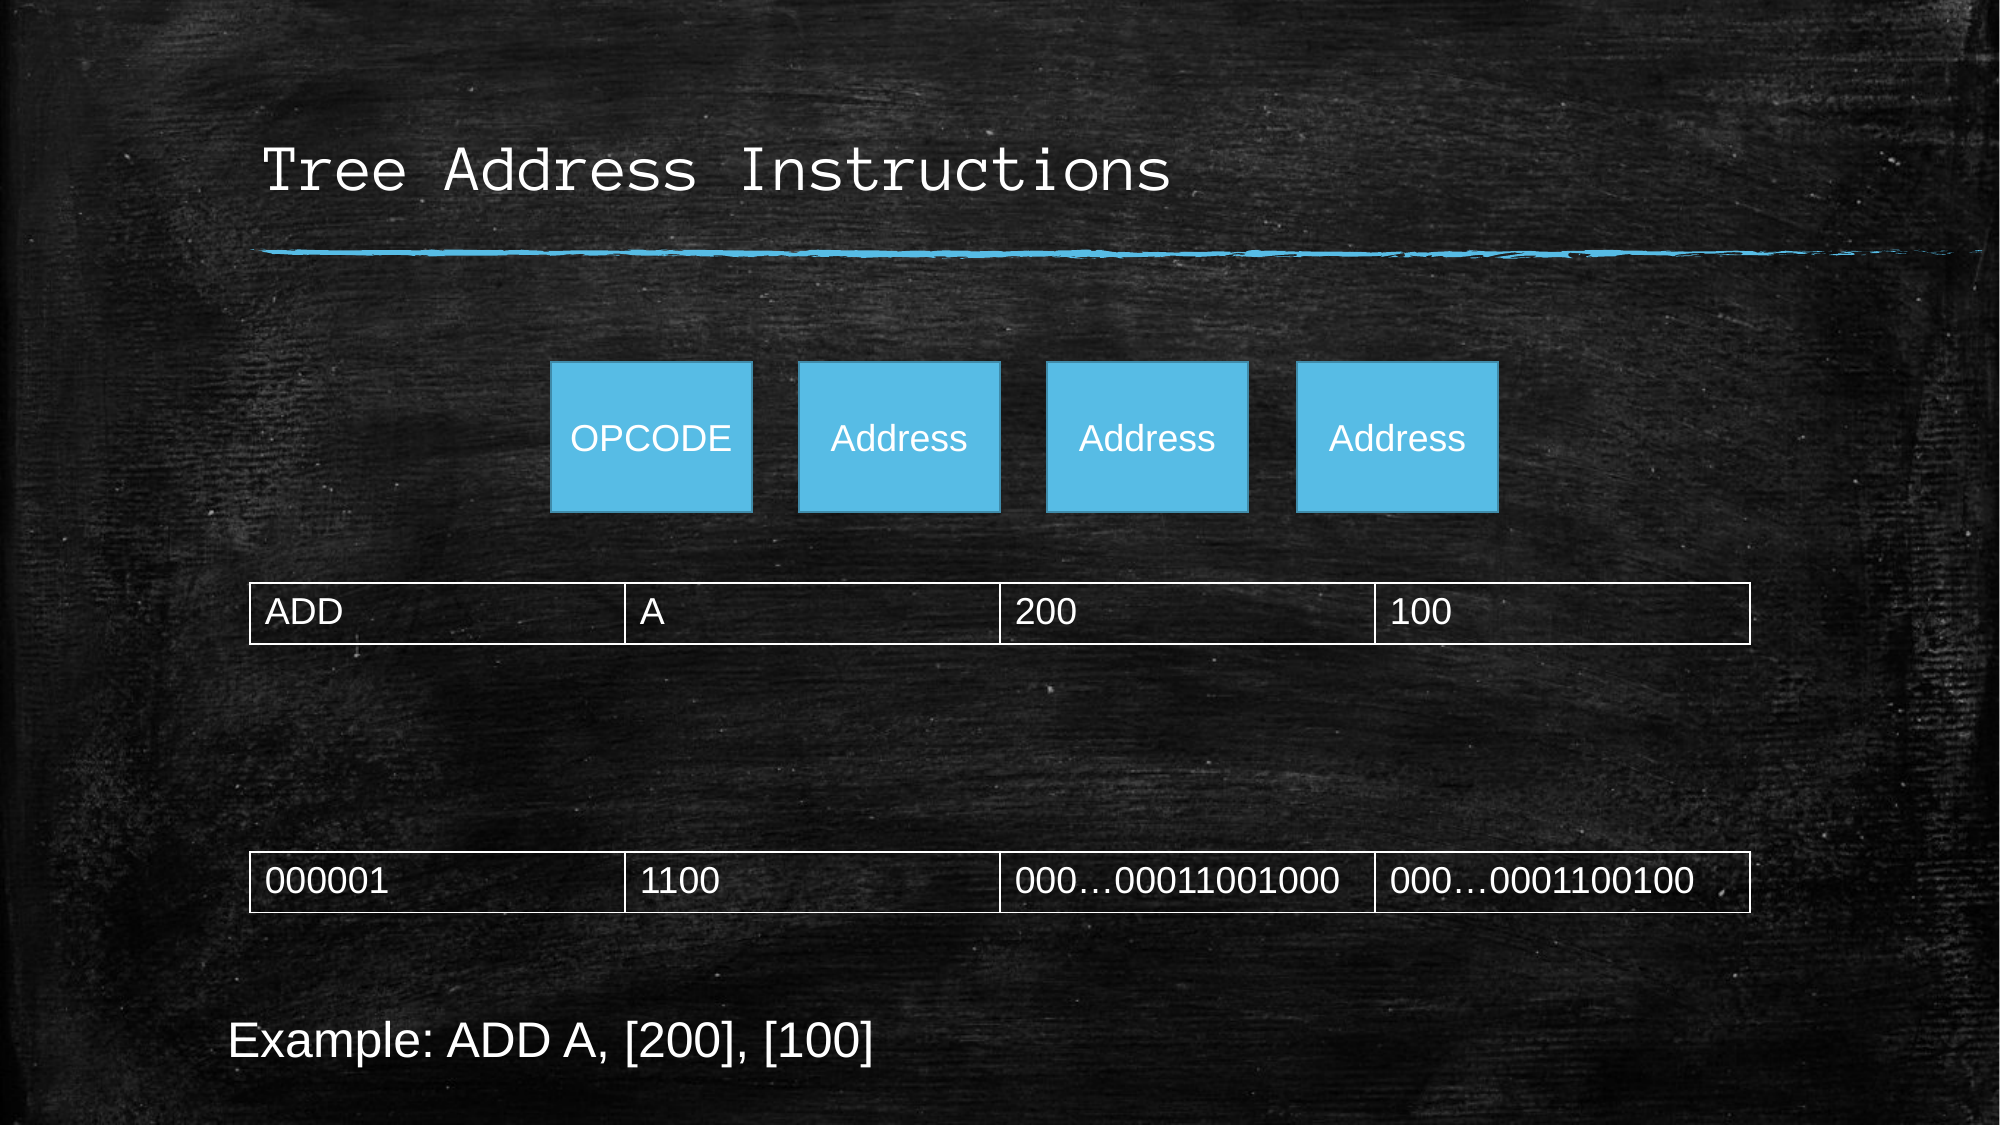

# Tree Address Instructions
OPCODE
Address
Address
Address
| ADD | A | 200 | 100 |
| --- | --- | --- | --- |
| 000001 | 1100 | 000…00011001000 | 000…0001100100 |
| --- | --- | --- | --- |
Example: ADD A, [200], [100]